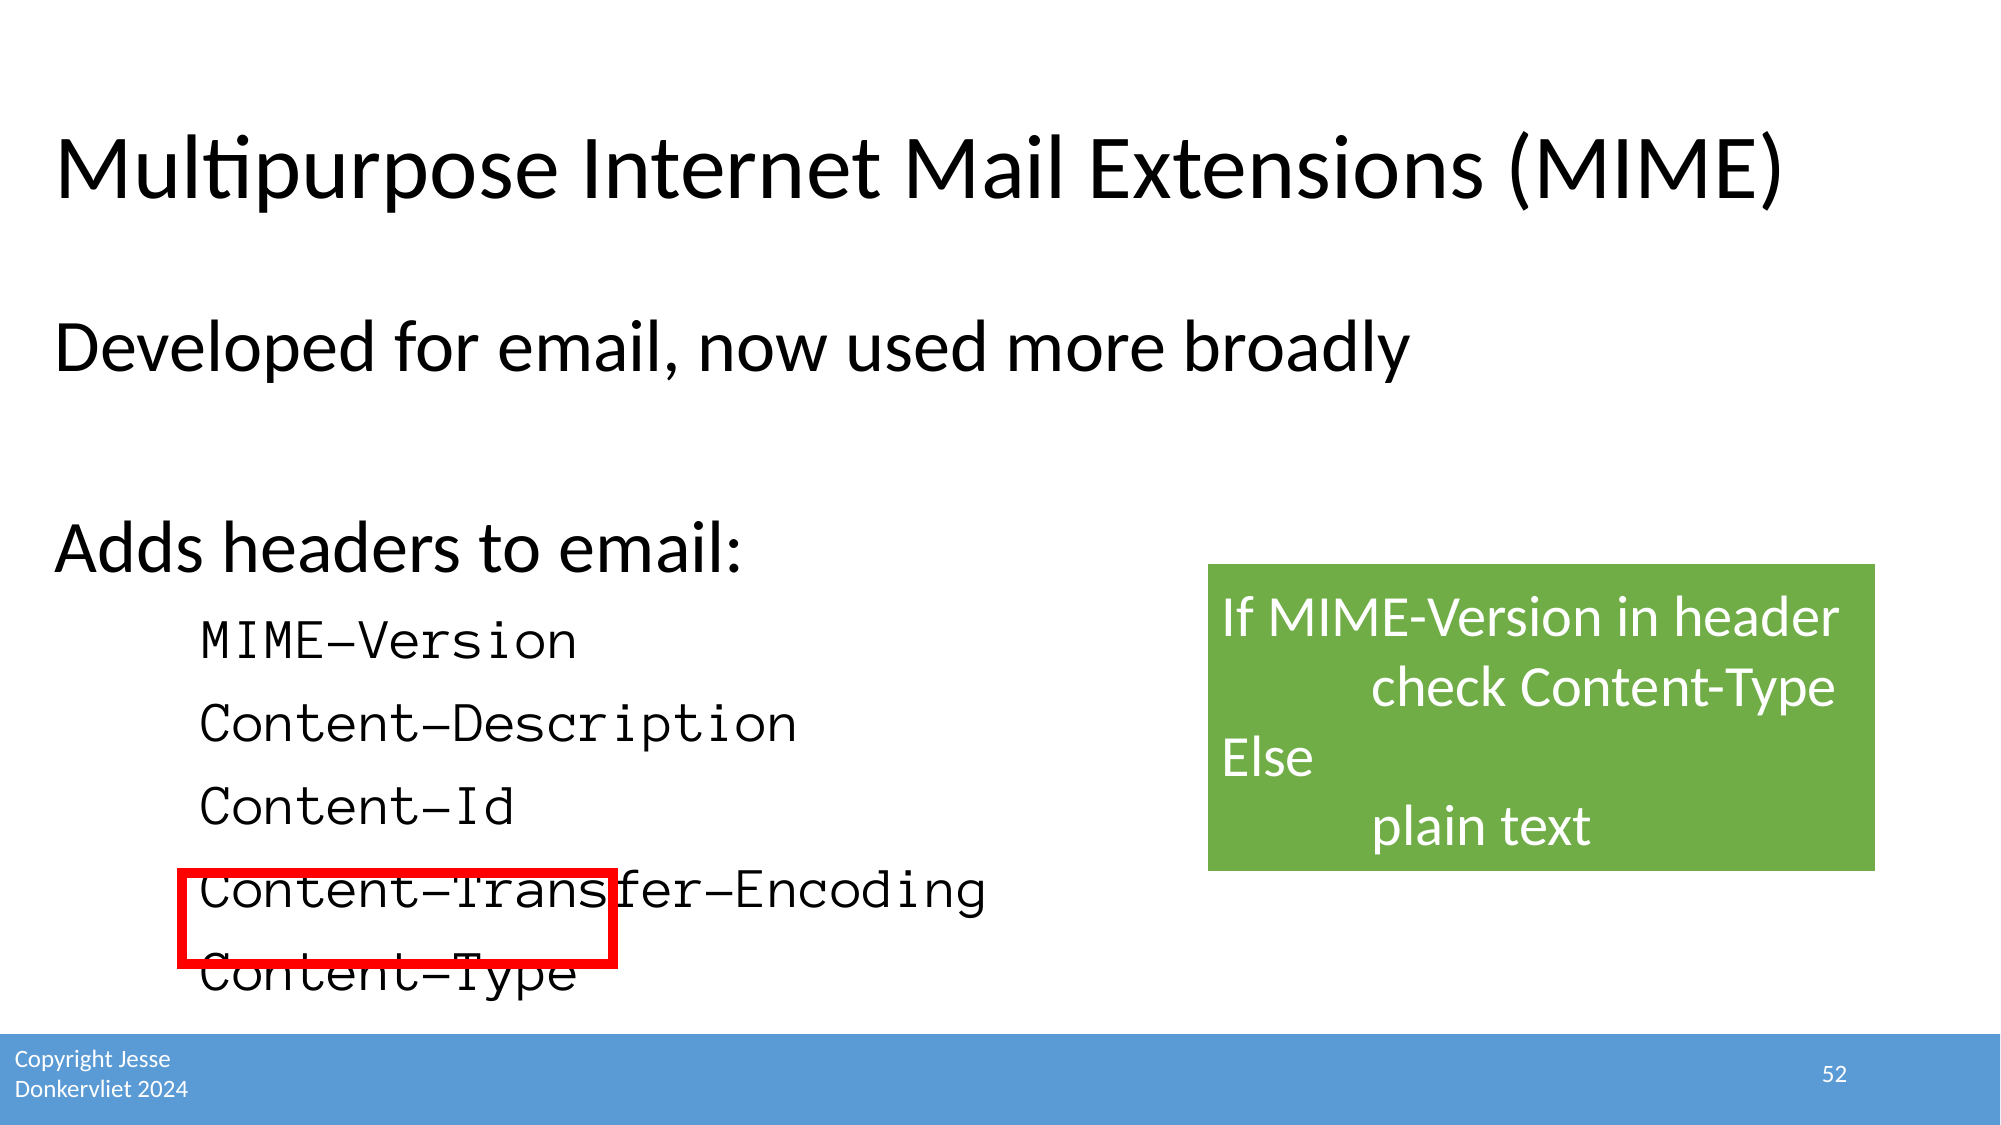

# Multipurpose Internet Mail Extensions (MIME)
Developed for email, now used more broadly

Adds headers to email:
	MIME-Version
	Content-Description
	Content-Id
	Content-Transfer-Encoding
	Content-Type
If MIME-Version in header
	check Content-Type
Else
	plain text

52